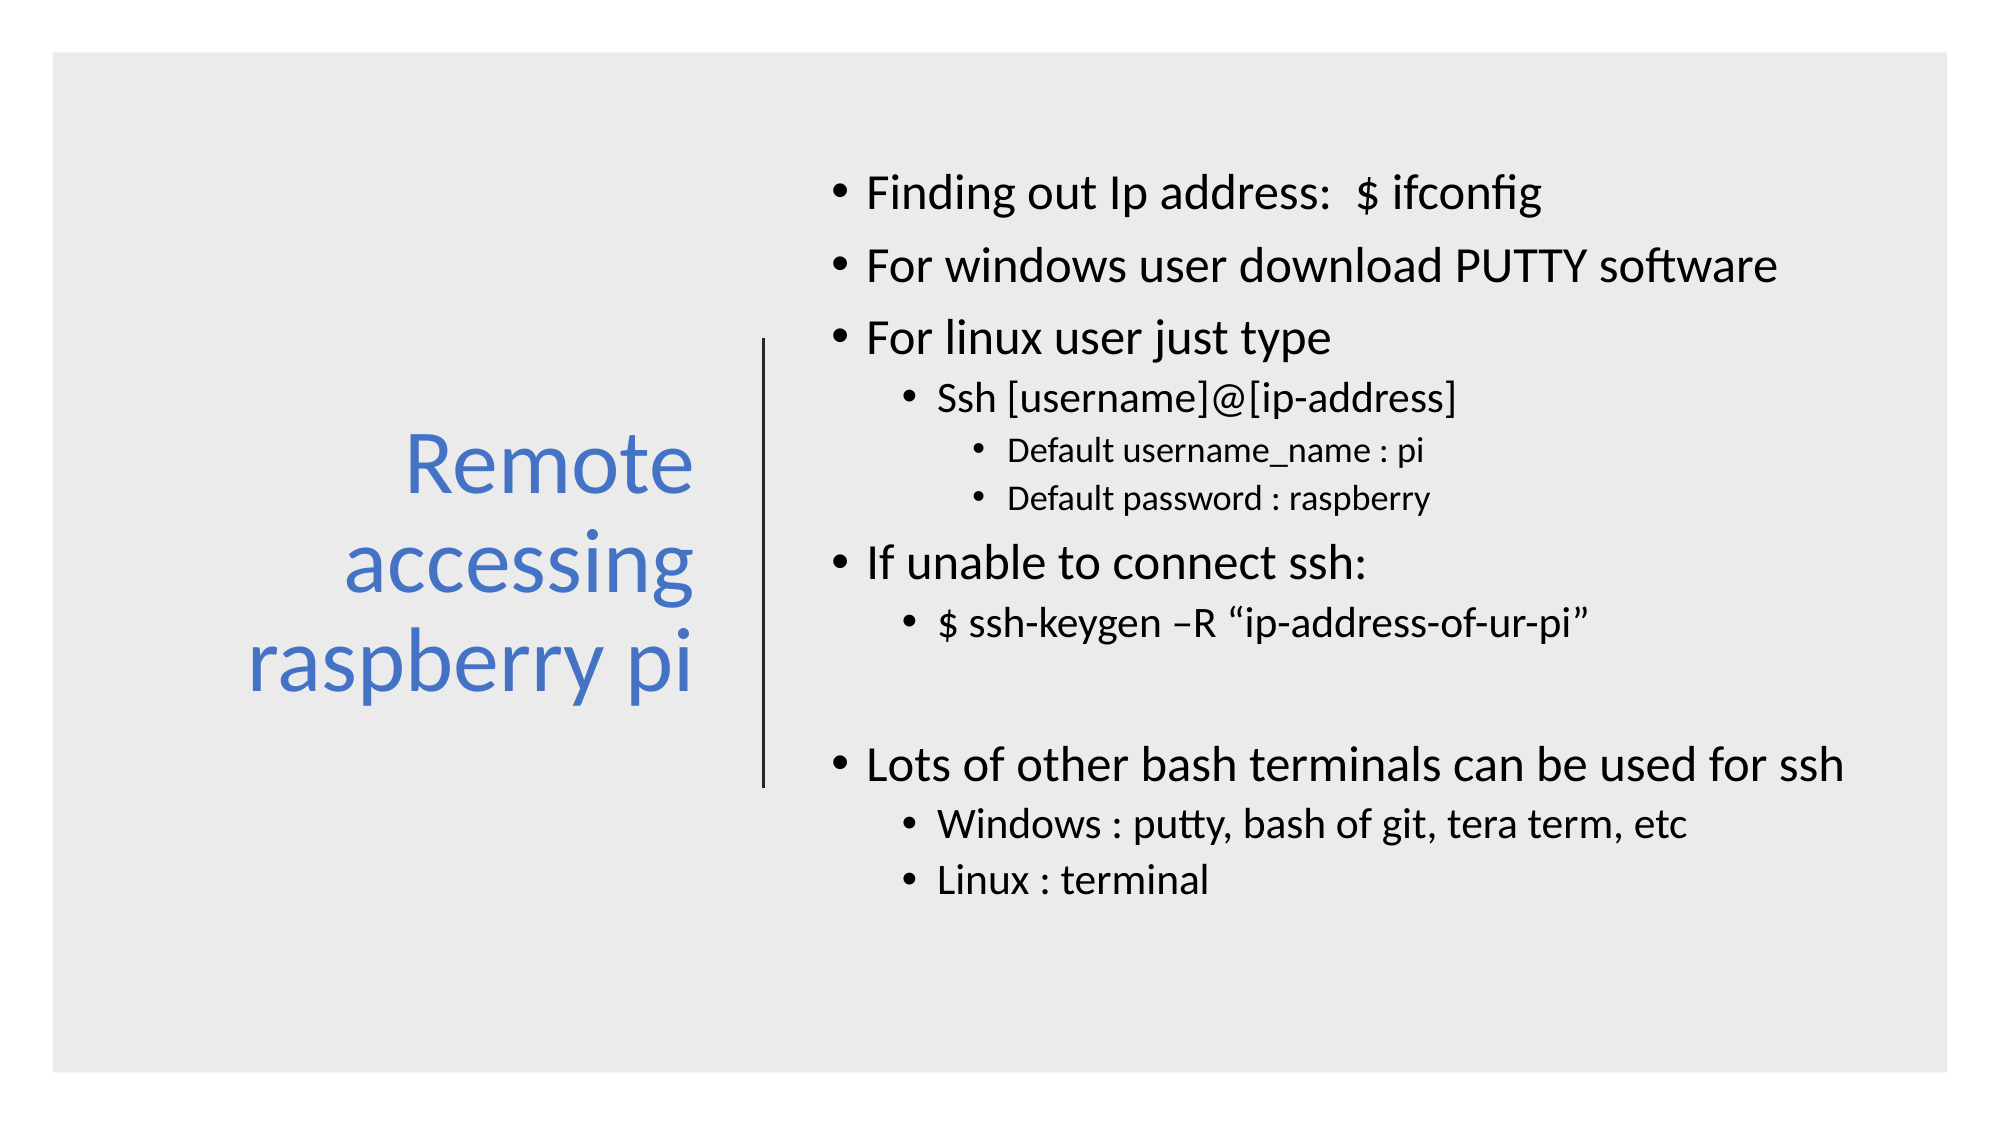

# Remote accessing raspberry pi
Finding out Ip address:  $ ifconfig
For windows user download PUTTY software
For linux user just type
Ssh [username]@[ip-address]
Default username_name : pi
Default password : raspberry
If unable to connect ssh:
$ ssh-keygen –R “ip-address-of-ur-pi”

Lots of other bash terminals can be used for ssh
Windows : putty, bash of git, tera term, etc
Linux : terminal